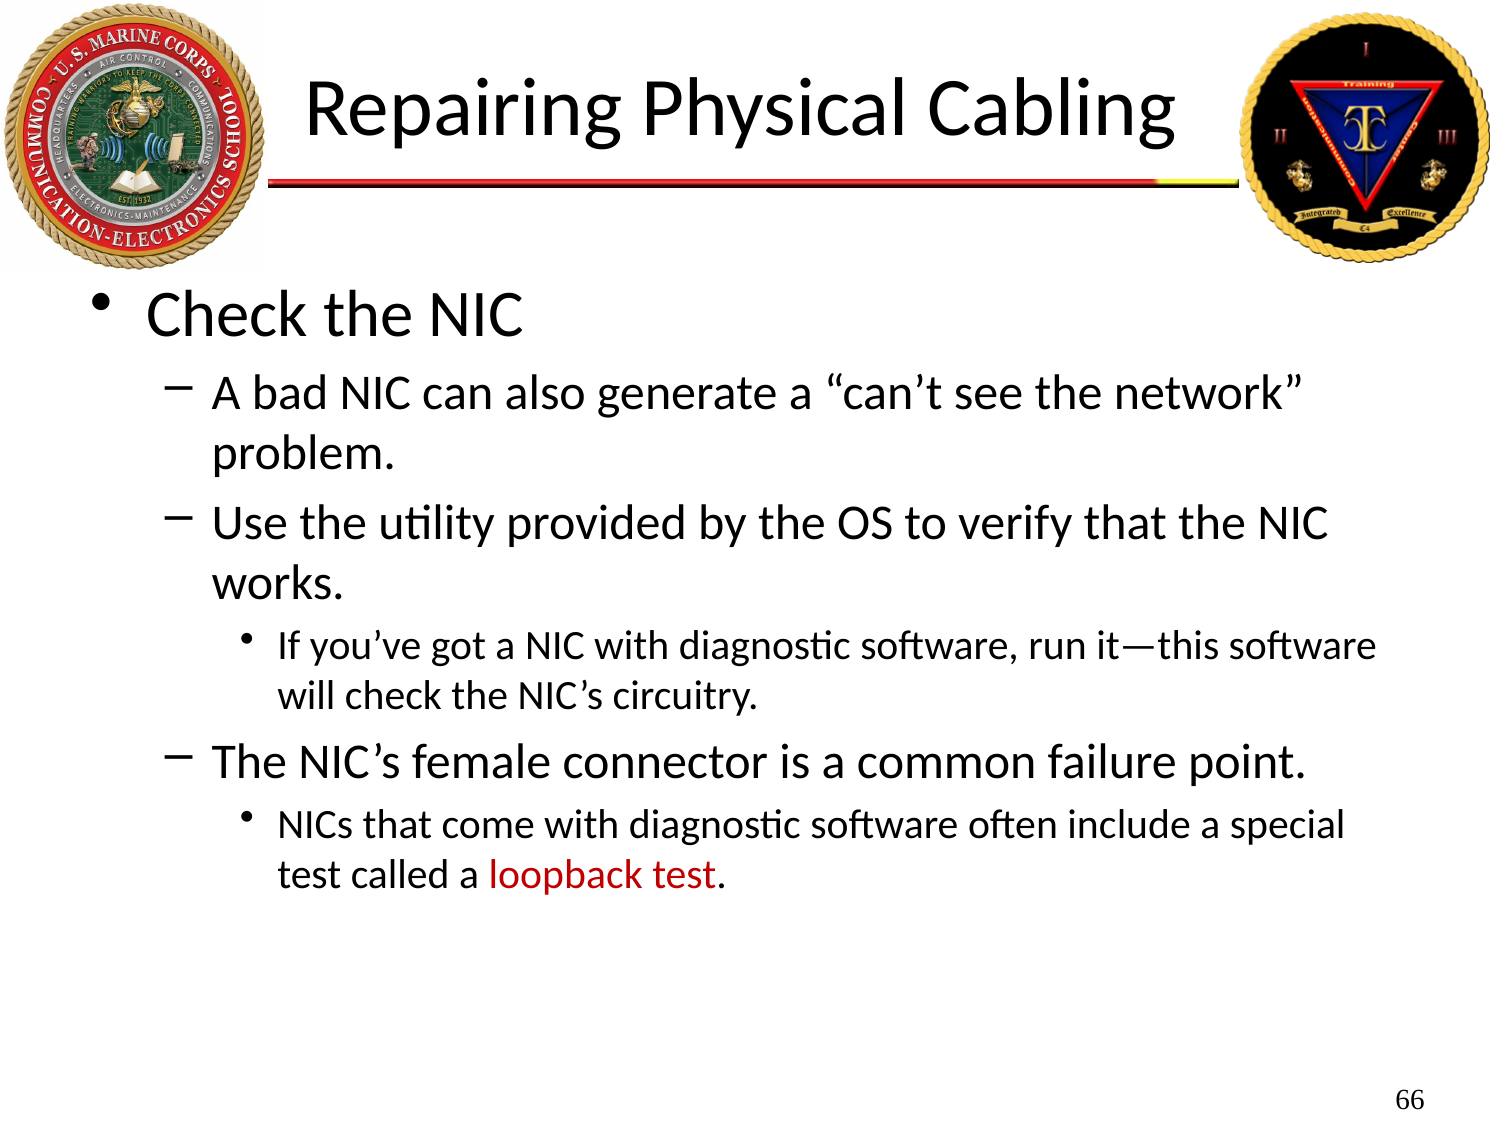

# Repairing Physical Cabling
Check the NIC
A bad NIC can also generate a “can’t see the network” problem.
Use the utility provided by the OS to verify that the NIC works.
If you’ve got a NIC with diagnostic software, run it—this software will check the NIC’s circuitry.
The NIC’s female connector is a common failure point.
NICs that come with diagnostic software often include a special test called a loopback test.